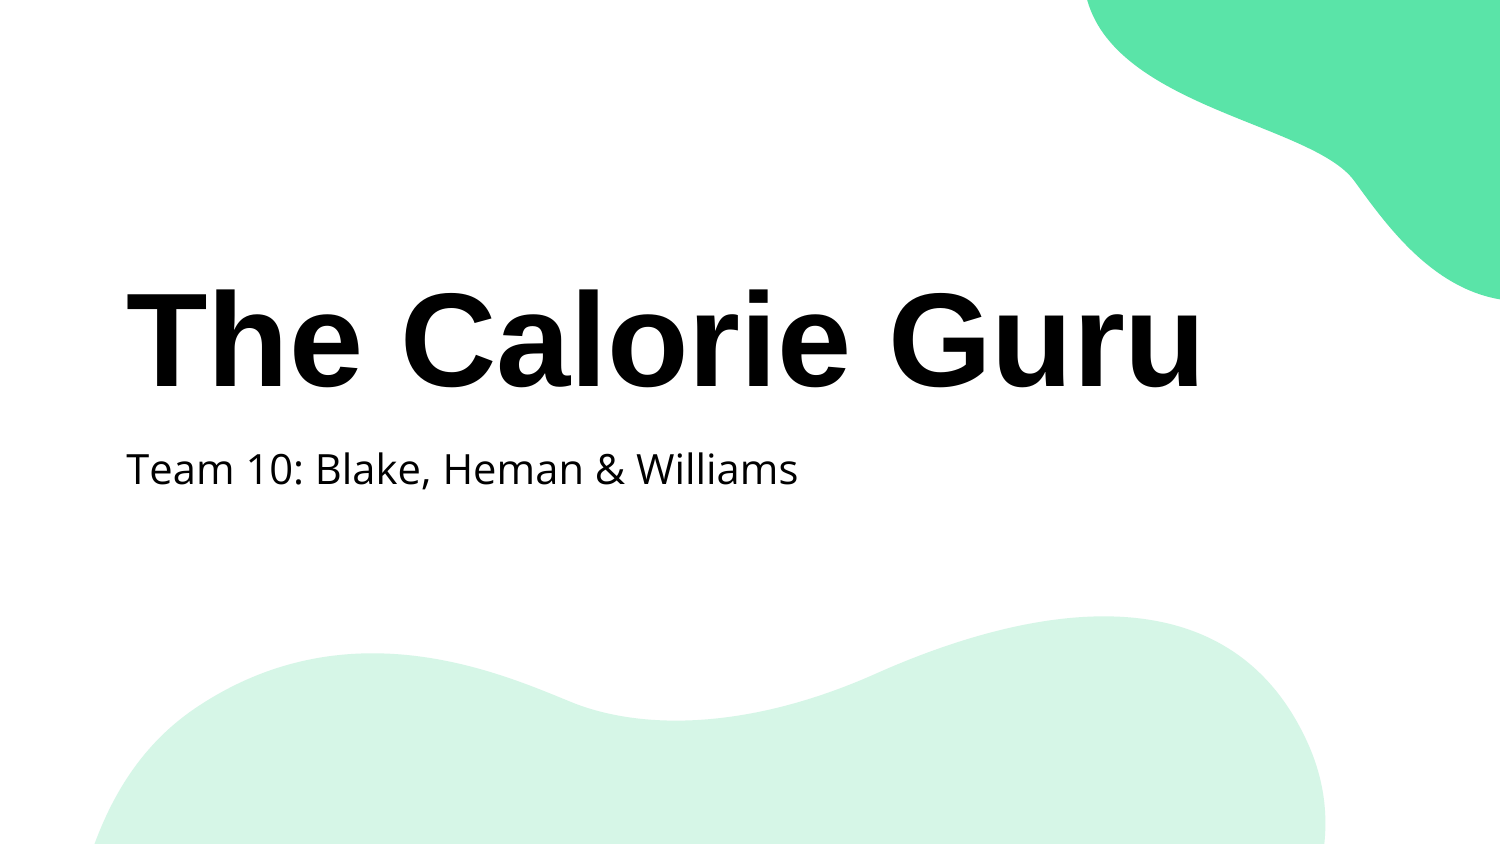

# The Calorie Guru
Team 10: Blake, Heman & Williams